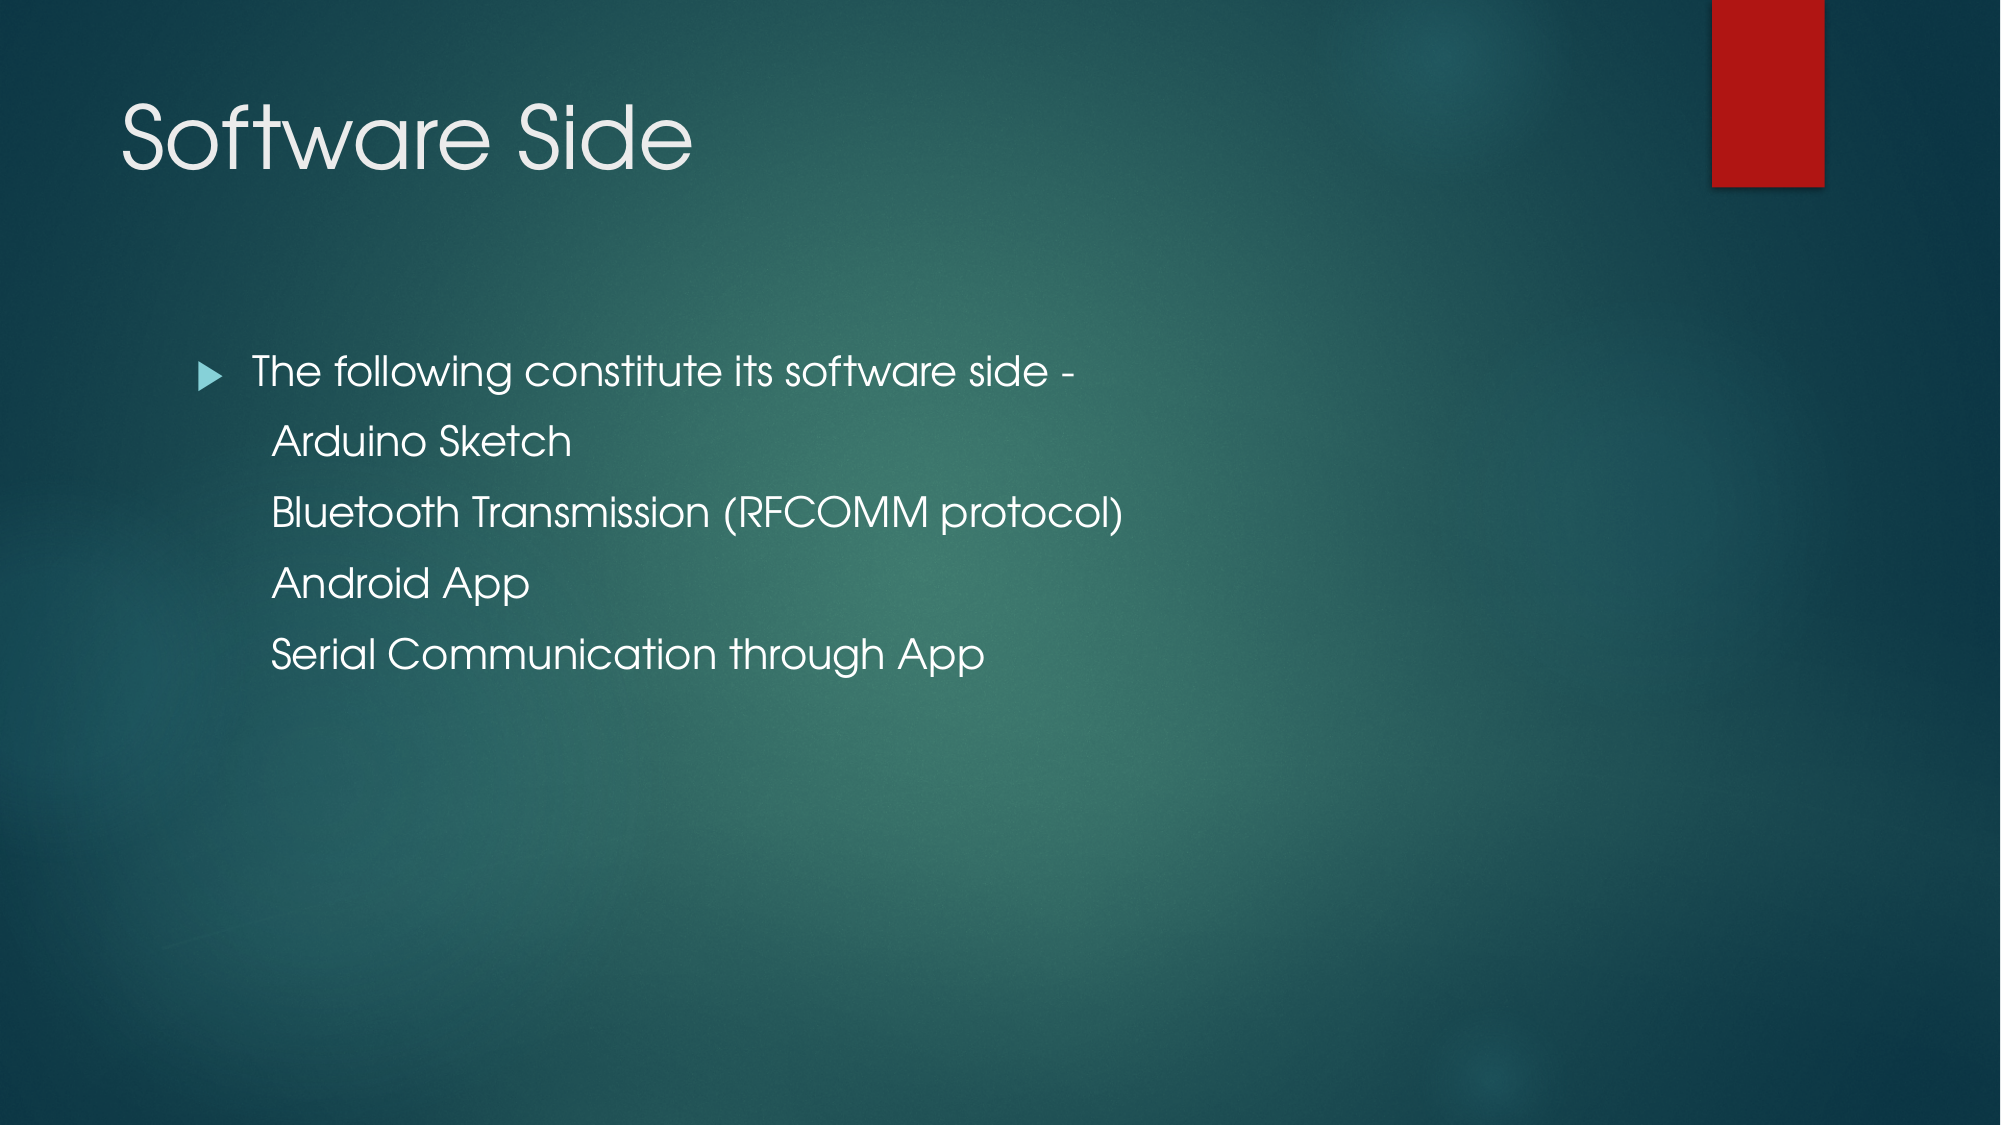

# Software Side
The following constitute its software side -
Arduino Sketch
Bluetooth Transmission (RFCOMM protocol)
Android App
Serial Communication through App